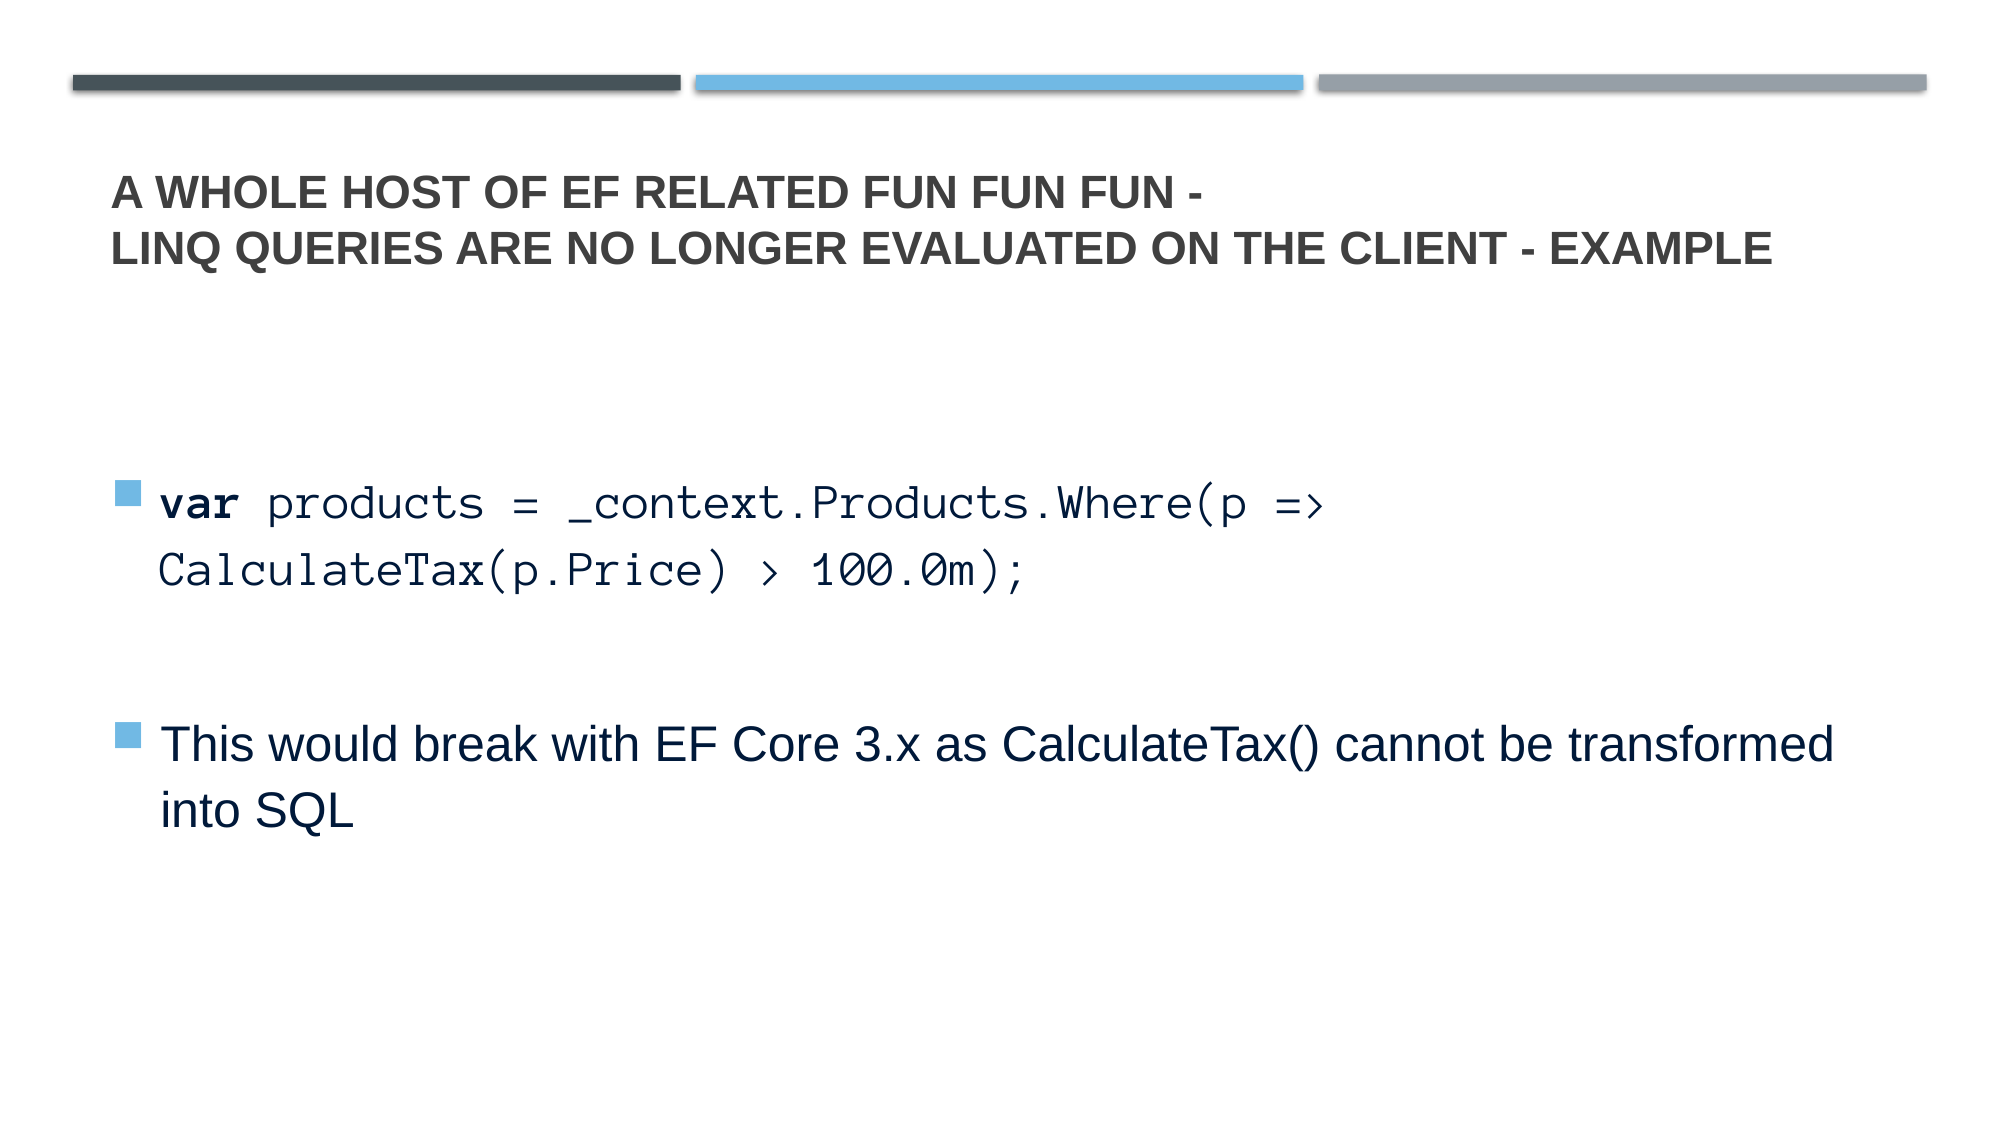

# A whole host of EF related fun fun fun - LINQ queries are no longer evaluated on the client - example
var products = _context.Products.Where(p => CalculateTax(p.Price) > 100.0m);

This would break with EF Core 3.x as CalculateTax() cannot be transformed into SQL